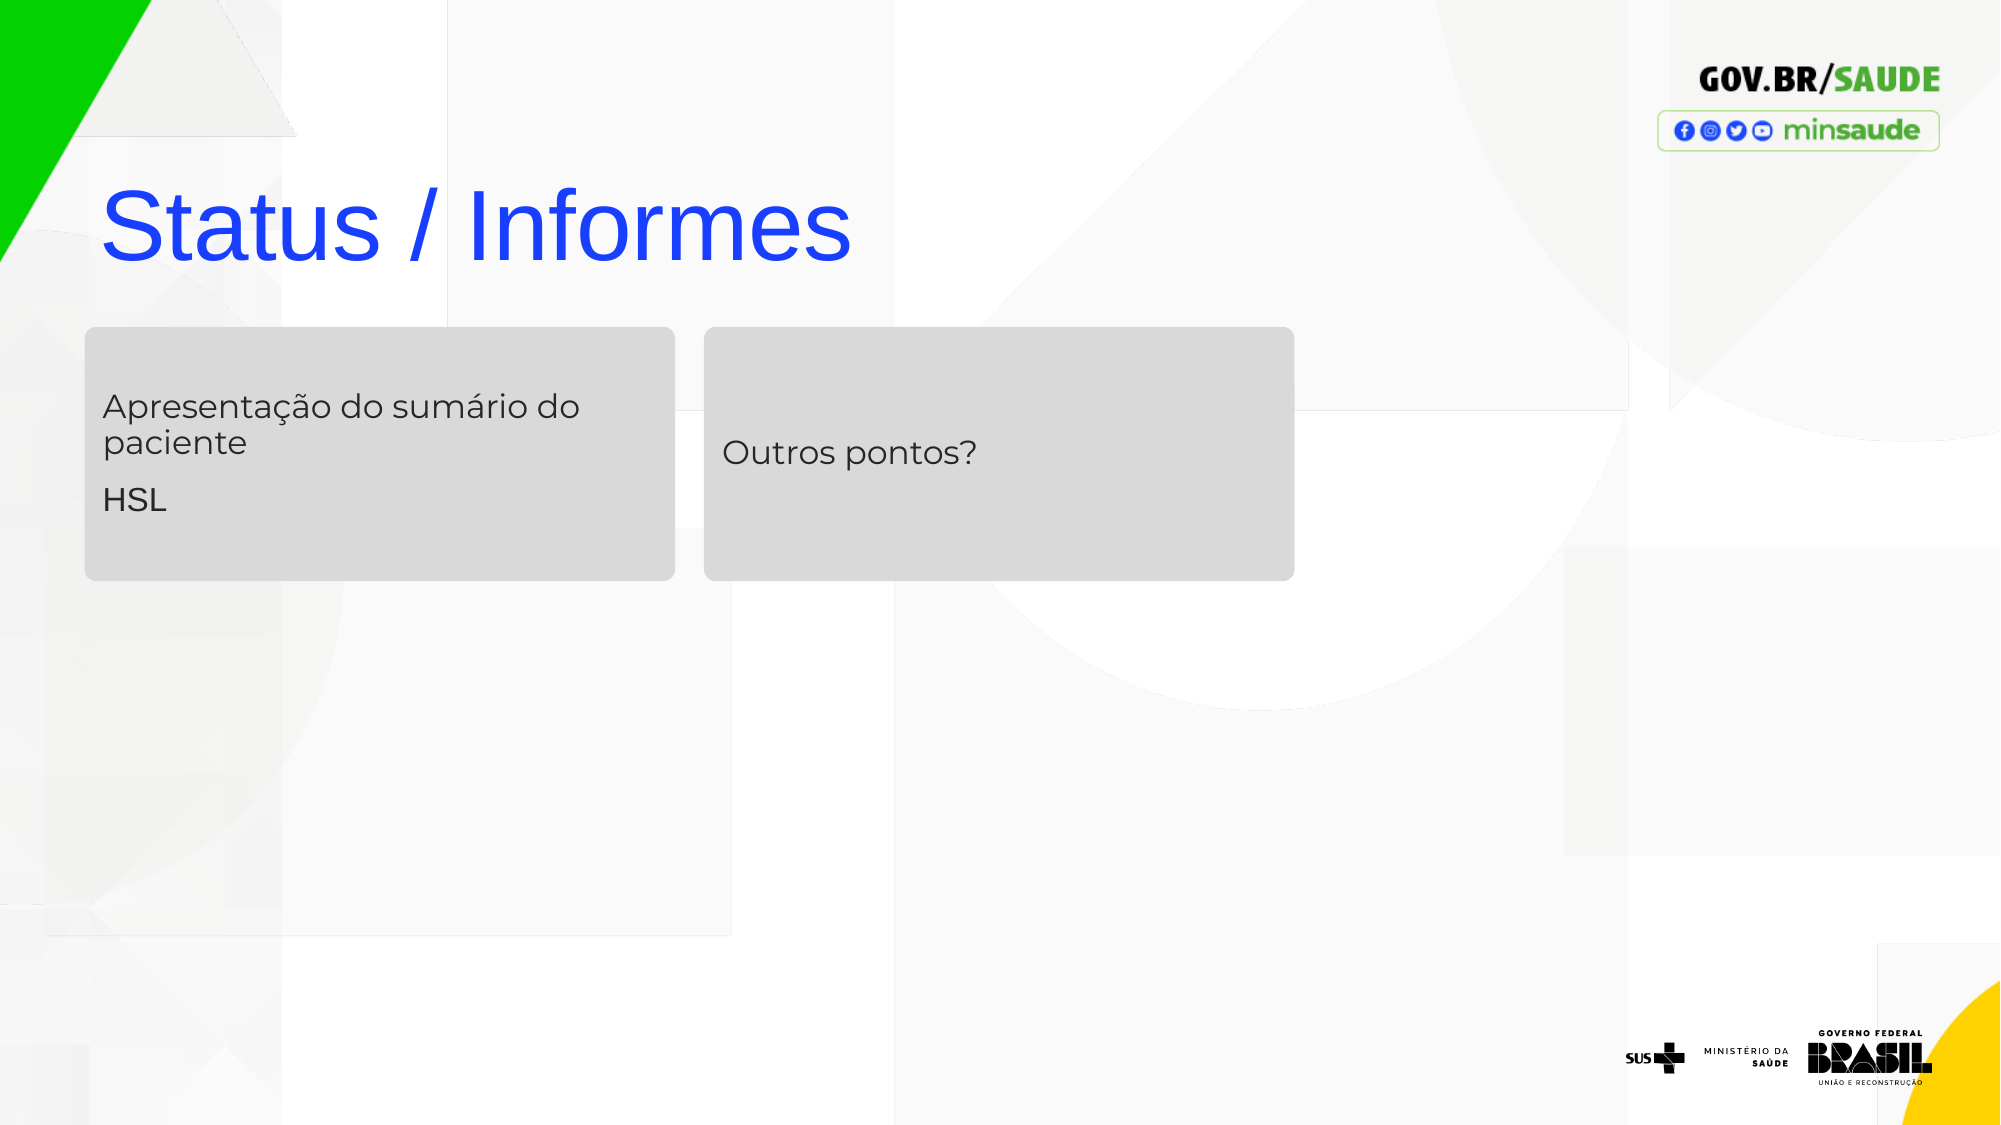

Status / Informes
Apresentação do sumário do paciente
HSL
Outros pontos?